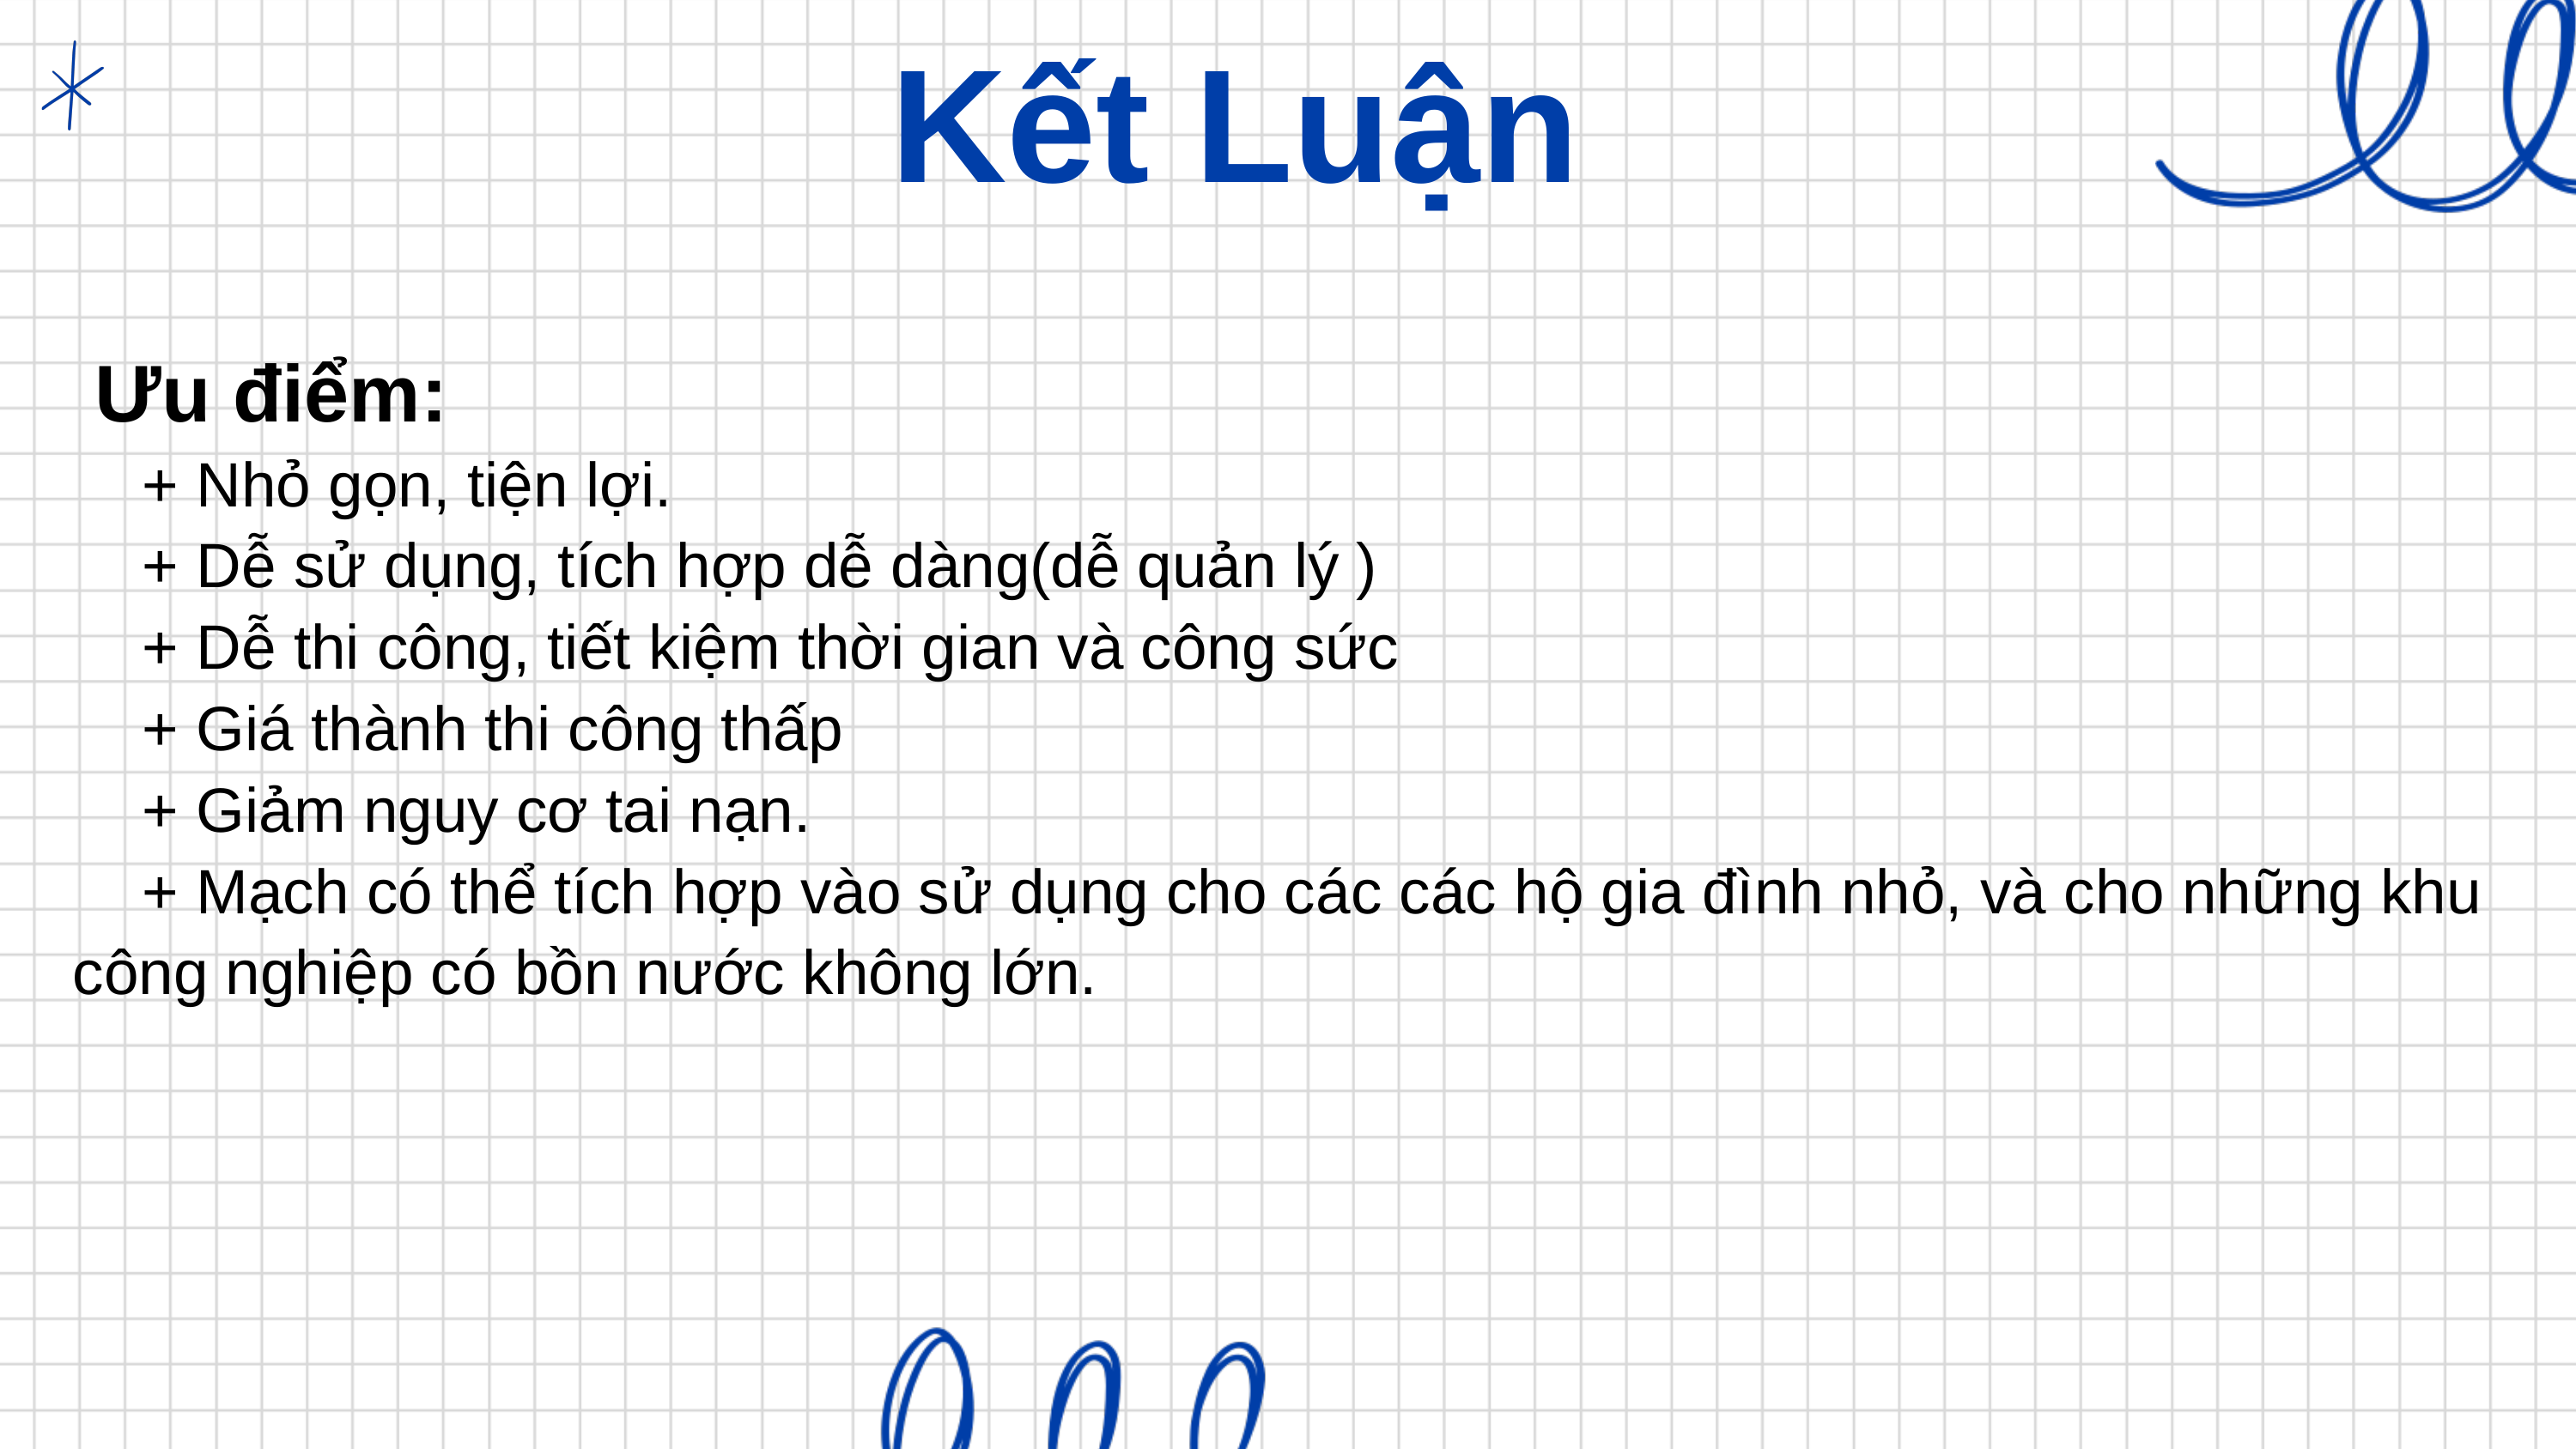

Kết Luận

 Ưu điểm:
    + Nhỏ gọn, tiện lợi.
    + Dễ sử dụng, tích hợp dễ dàng(dễ quản lý )
    + Dễ thi công, tiết kiệm thời gian và công sức
    + Giá thành thi công thấp
    + Giảm nguy cơ tai nạn.
    + Mạch có thể tích hợp vào sử dụng cho các các hộ gia đình nhỏ, và cho những khu công nghiệp có bồn nước không lớn.